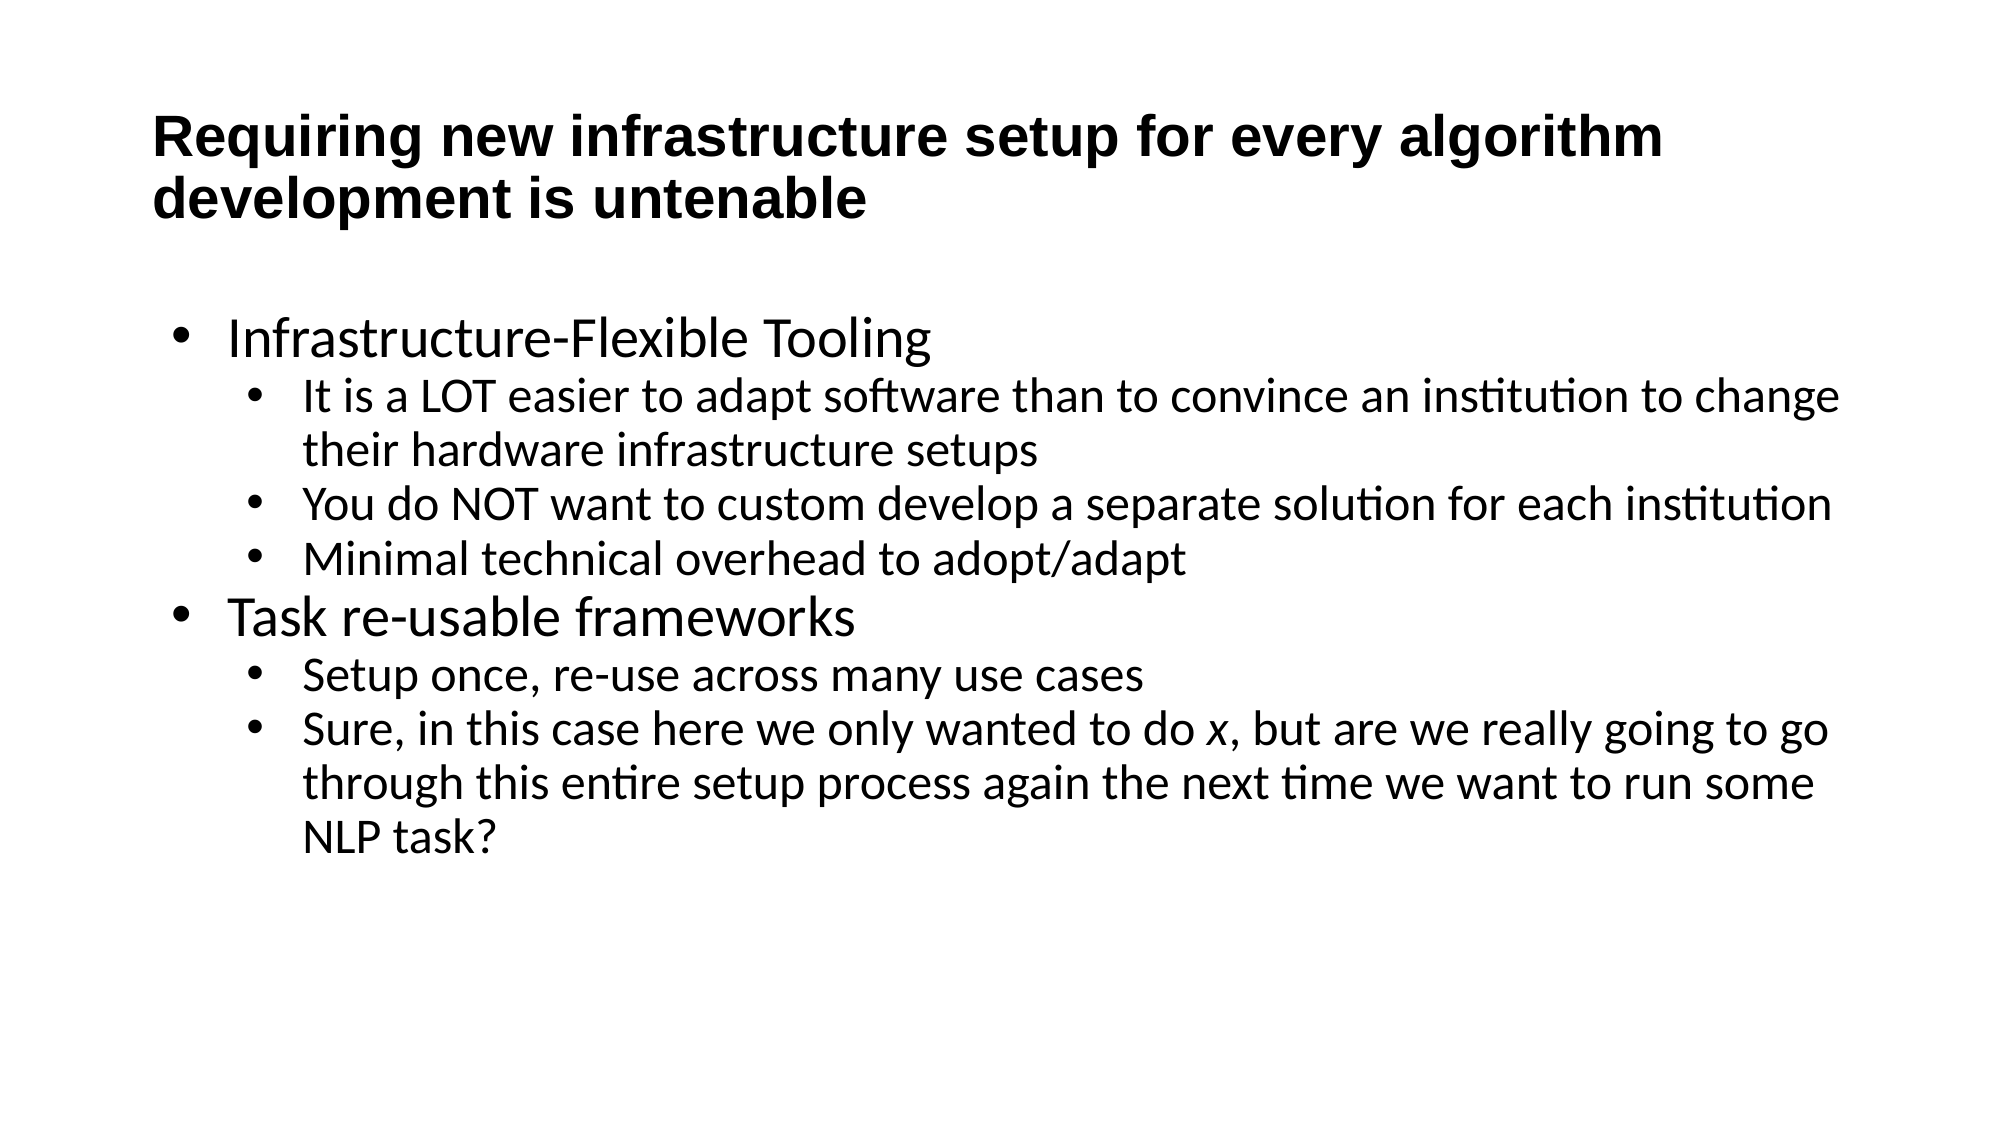

# Requiring new infrastructure setup for every algorithm development is untenable
Infrastructure-Flexible Tooling
It is a LOT easier to adapt software than to convince an institution to change their hardware infrastructure setups
You do NOT want to custom develop a separate solution for each institution
Minimal technical overhead to adopt/adapt
Task re-usable frameworks
Setup once, re-use across many use cases
Sure, in this case here we only wanted to do x, but are we really going to go through this entire setup process again the next time we want to run some NLP task?